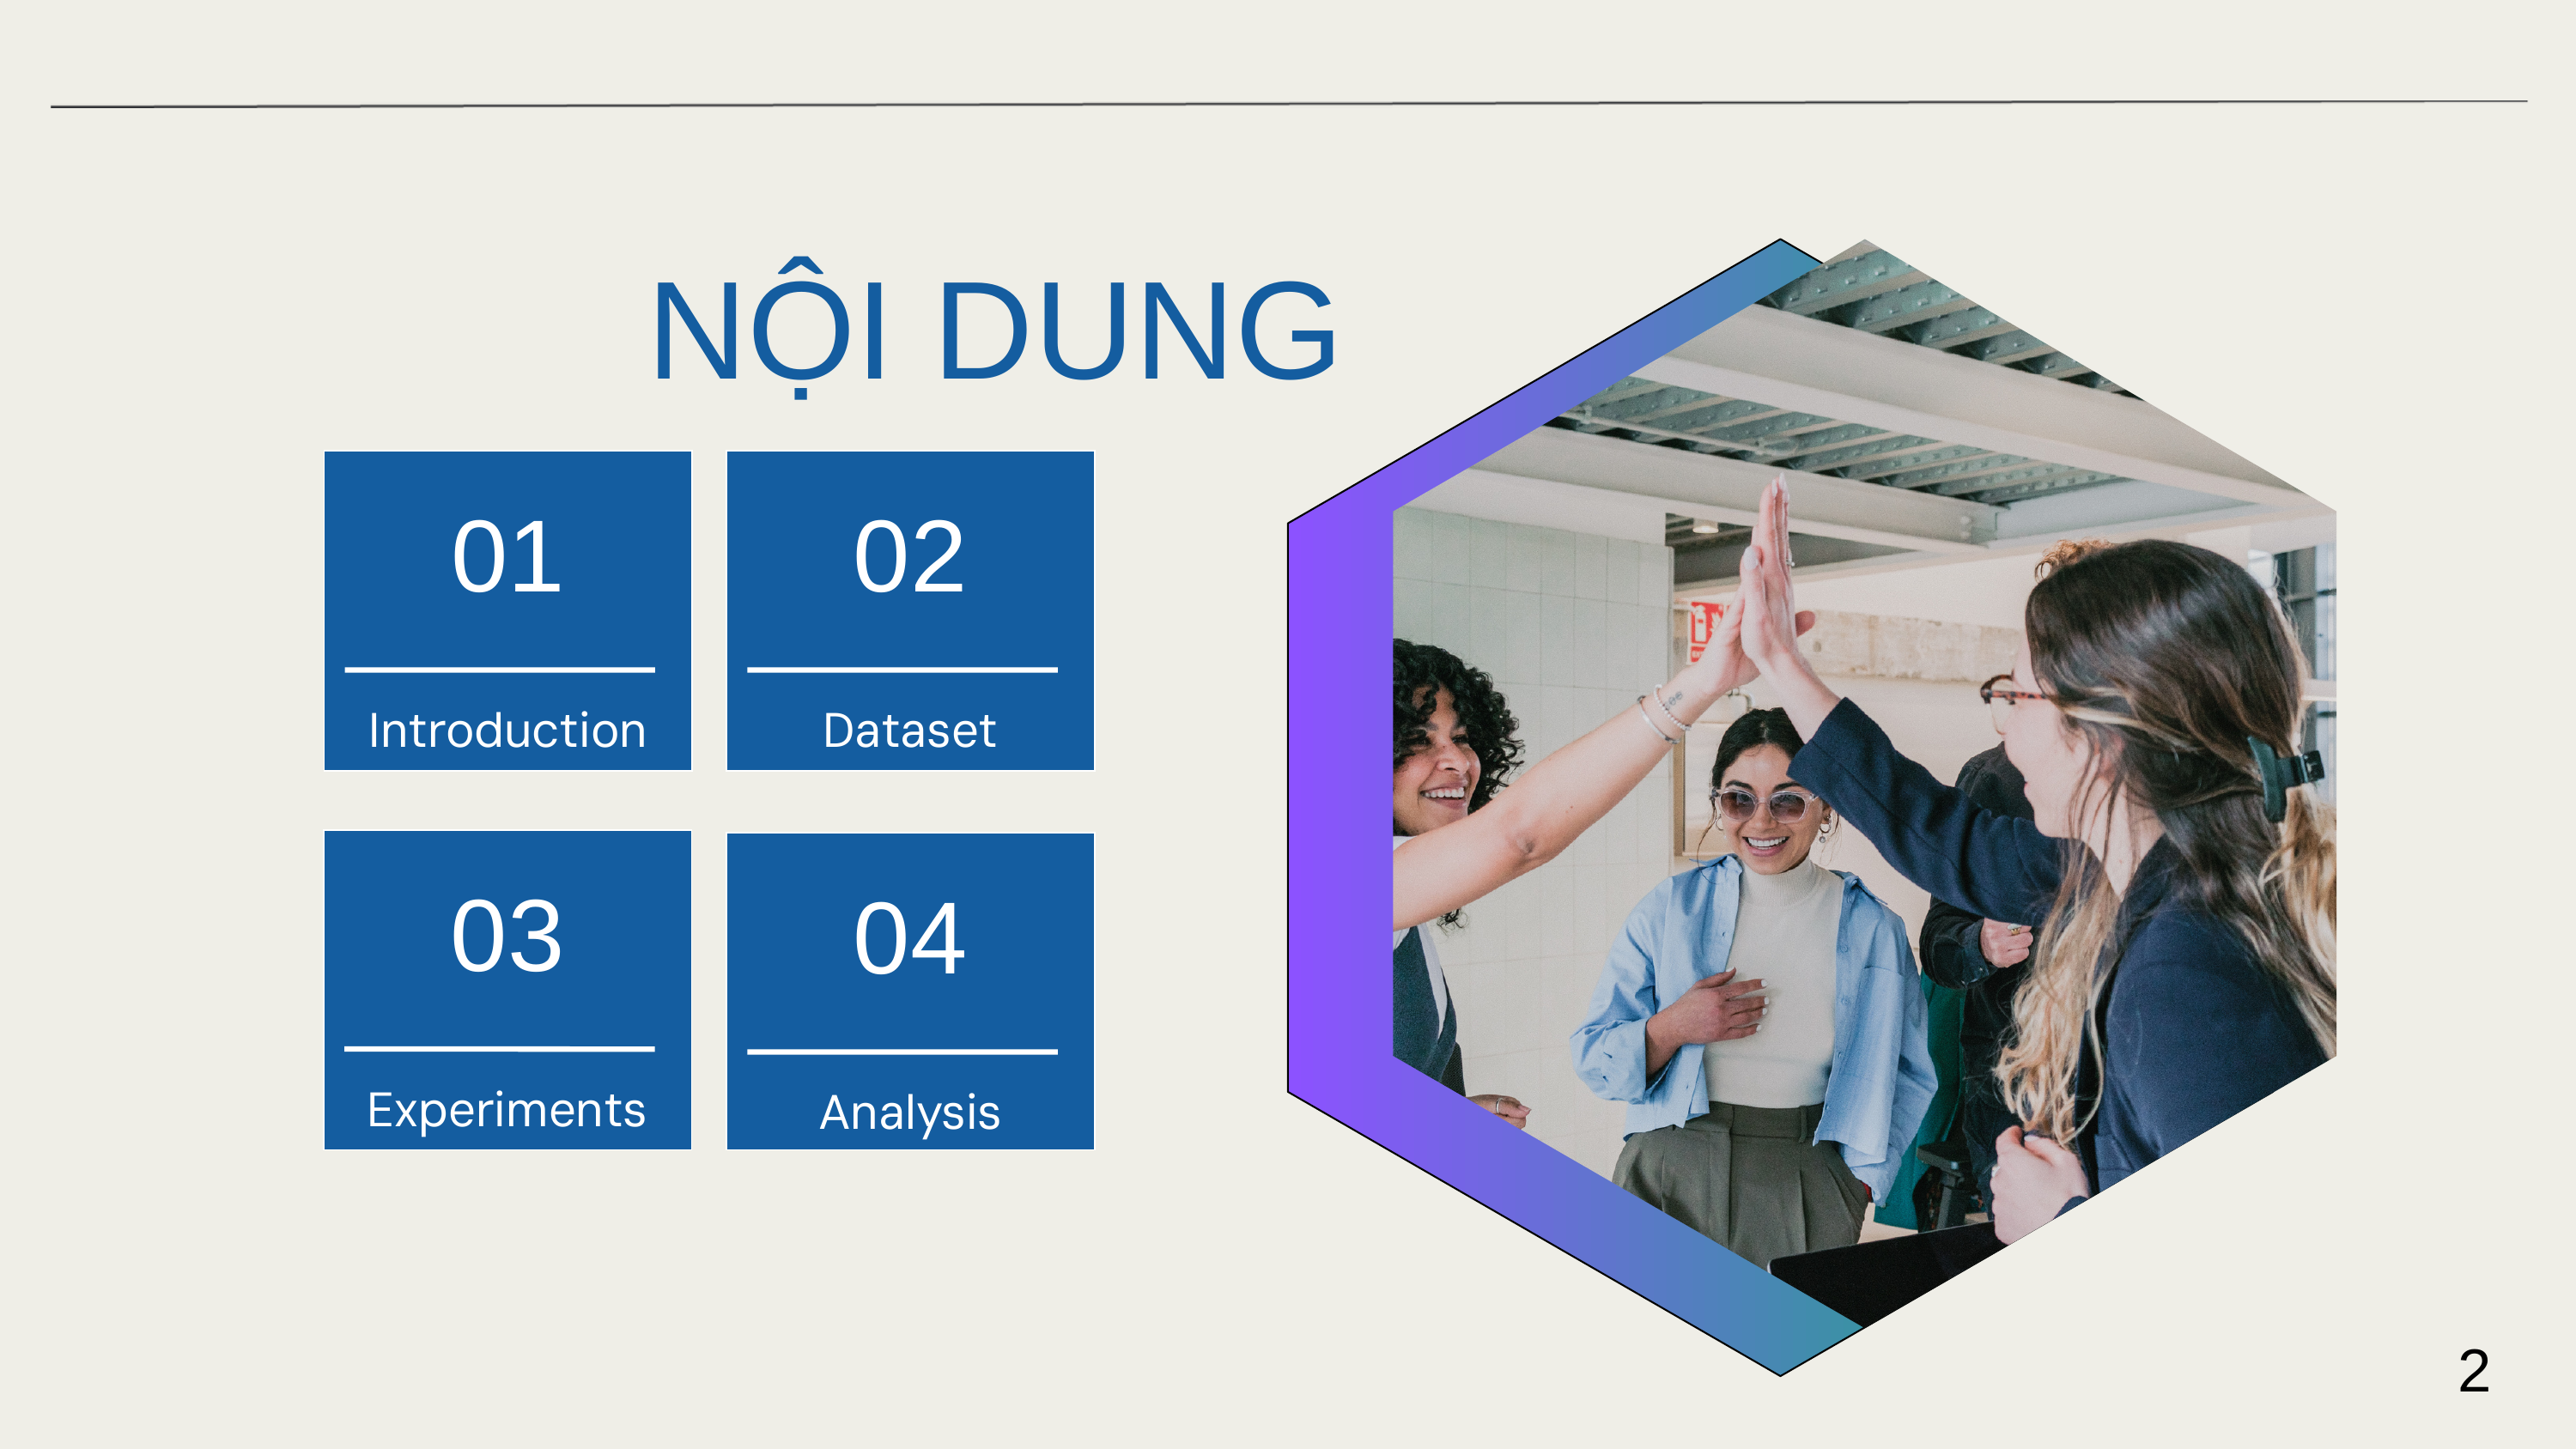

NỘI DUNG

01
02

Introduction
Dataset

03
04

Experiments
Analysis
2